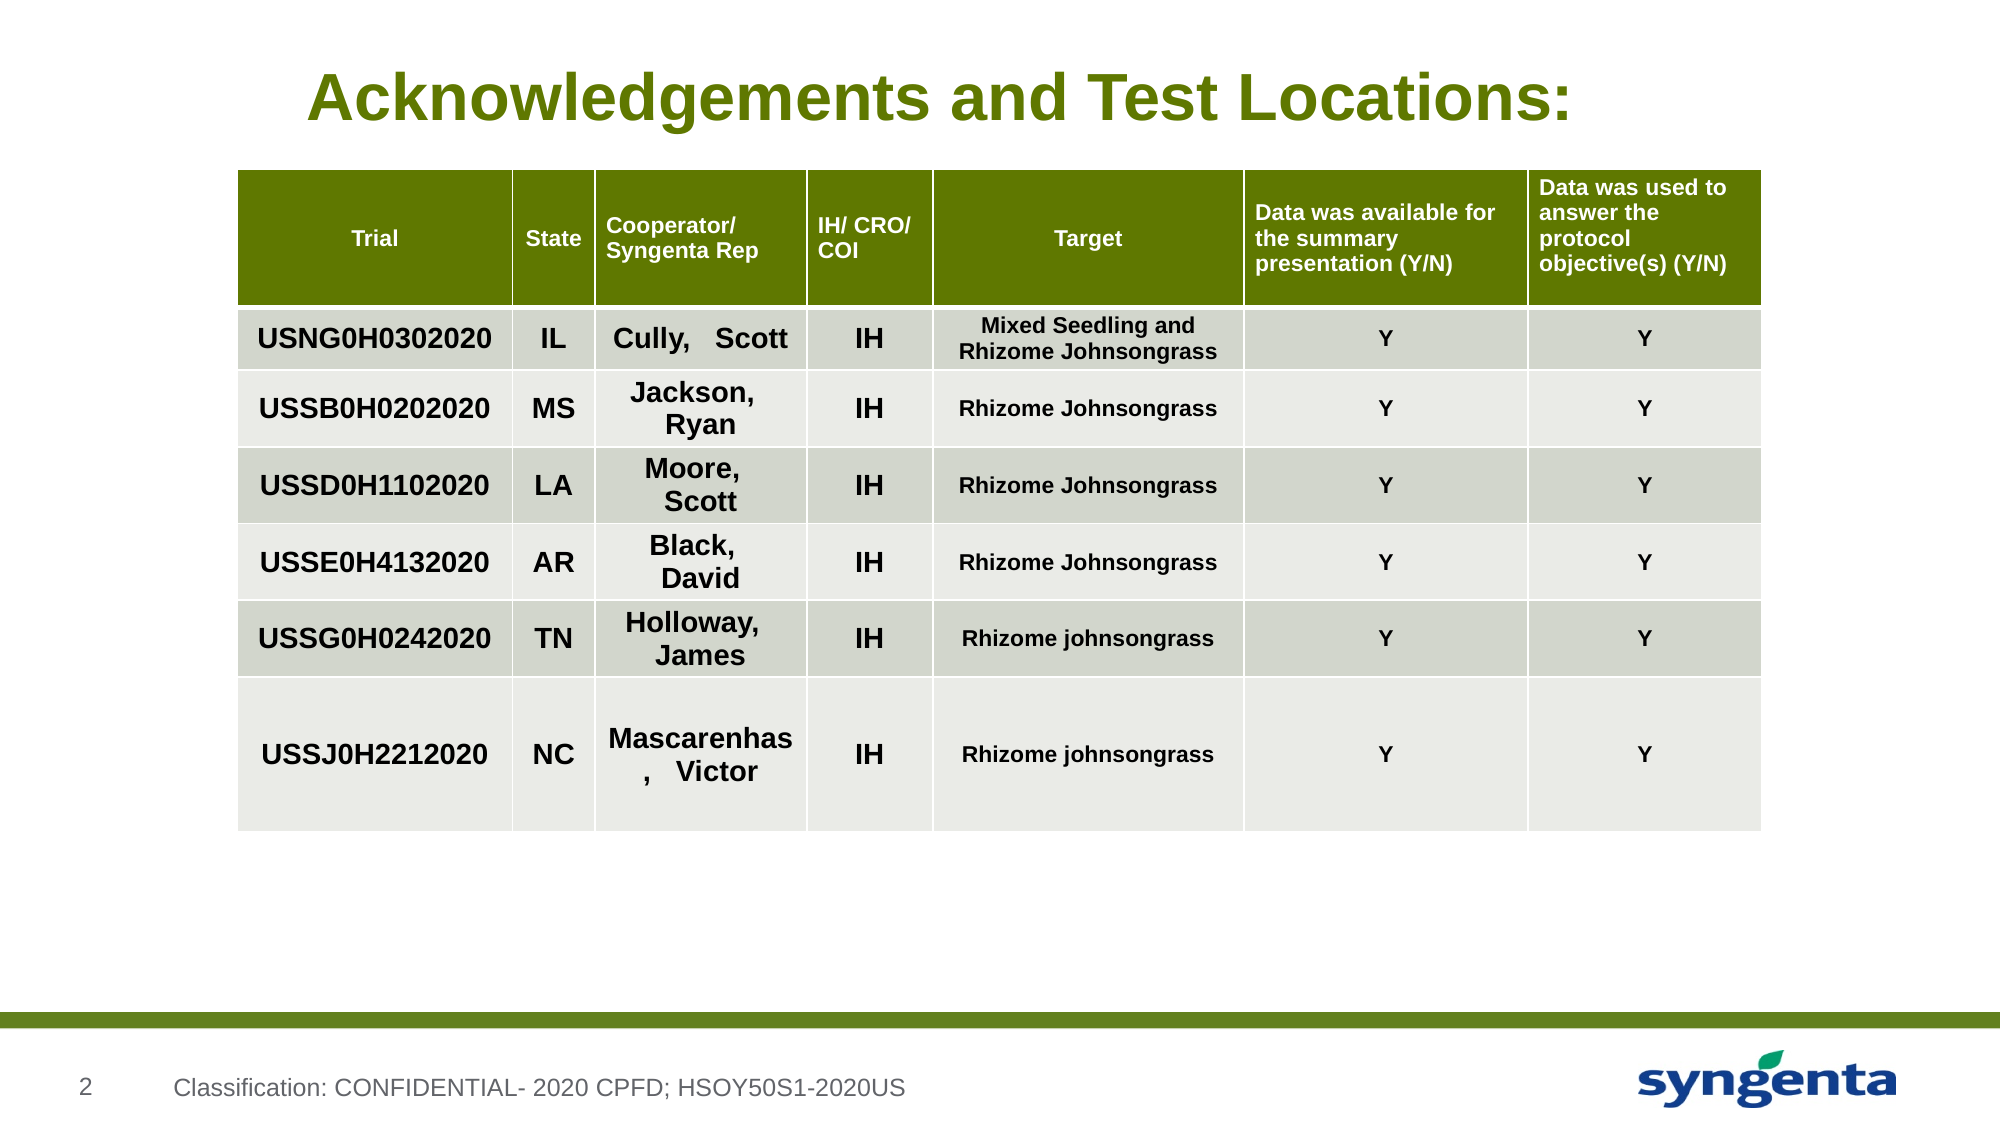

# Acknowledgements and Test Locations:
| Trial | State | Cooperator/ Syngenta Rep | IH/ CRO/ COI | Target | Data was available for the summary presentation (Y/N) | Data was used to answer the protocol objective(s) (Y/N) |
| --- | --- | --- | --- | --- | --- | --- |
| USNG0H0302020 | IL | Cully, Scott | IH | Mixed Seedling and Rhizome Johnsongrass | Y | Y |
| USSB0H0202020 | MS | Jackson, Ryan | IH | Rhizome Johnsongrass | Y | Y |
| USSD0H1102020 | LA | Moore, Scott | IH | Rhizome Johnsongrass | Y | Y |
| USSE0H4132020 | AR | Black, David | IH | Rhizome Johnsongrass | Y | Y |
| USSG0H0242020 | TN | Holloway, James | IH | Rhizome johnsongrass | Y | Y |
| USSJ0H2212020 | NC | Mascarenhas, Victor | IH | Rhizome johnsongrass | Y | Y |
Classification: CONFIDENTIAL- 2020 CPFD; HSOY50S1-2020US